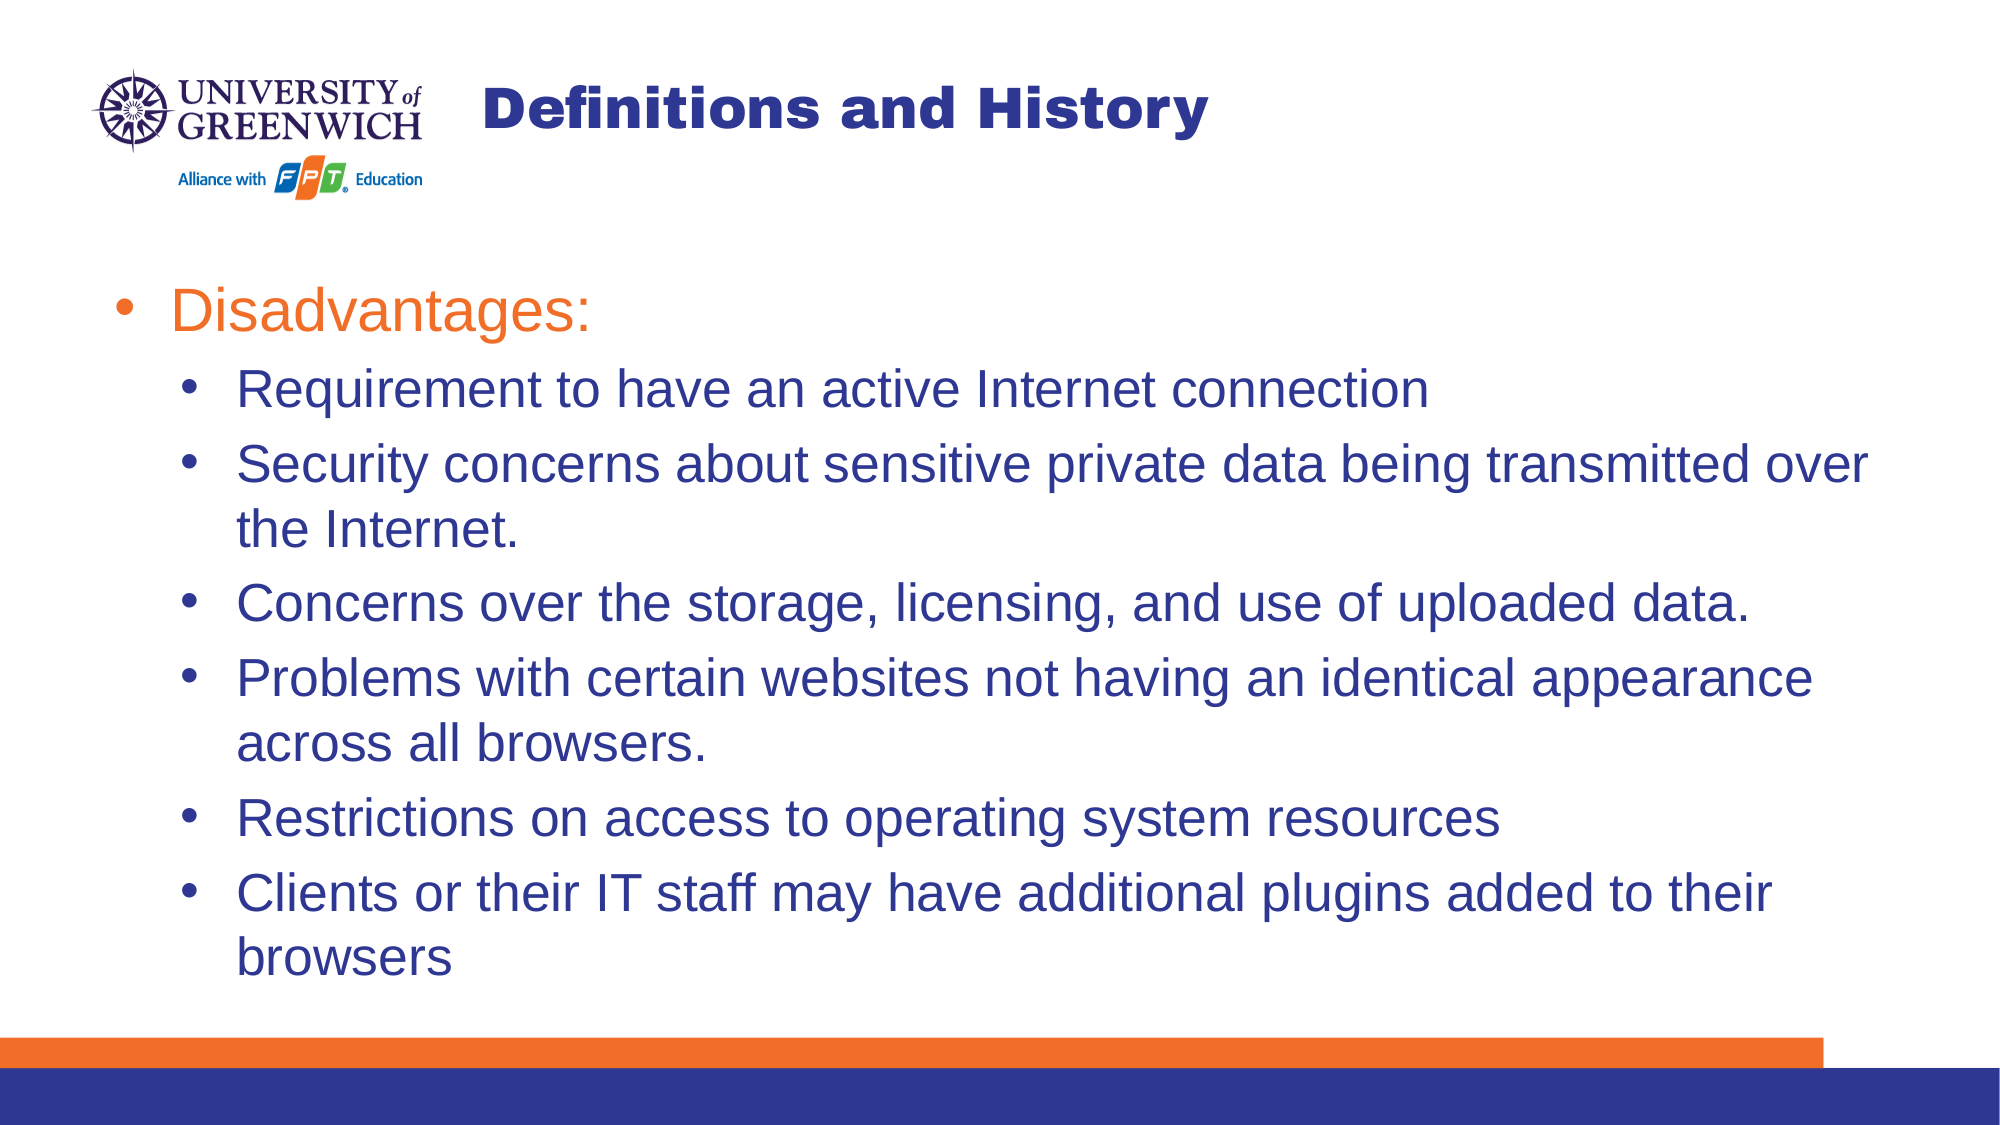

# Definitions and History
Disadvantages:
Requirement to have an active Internet connection
Security concerns about sensitive private data being transmitted over the Internet.
Concerns over the storage, licensing, and use of uploaded data.
Problems with certain websites not having an identical appearance across all browsers.
Restrictions on access to operating system resources
Clients or their IT staff may have additional plugins added to their browsers